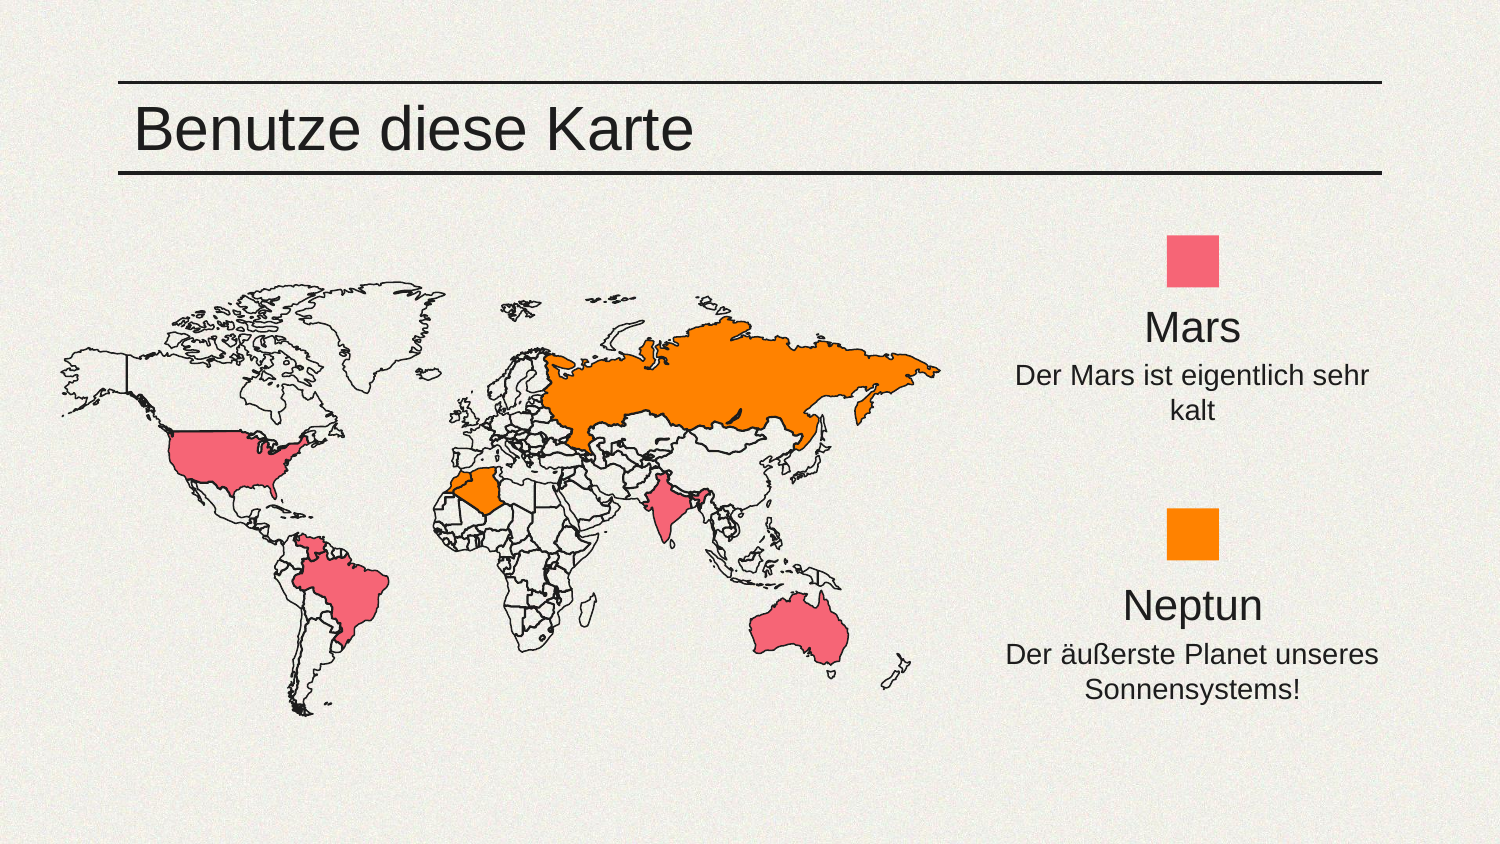

# Benutze diese Karte

Mars
Der Mars ist eigentlich sehr kalt

Neptun
Der äußerste Planet unseres Sonnensystems!